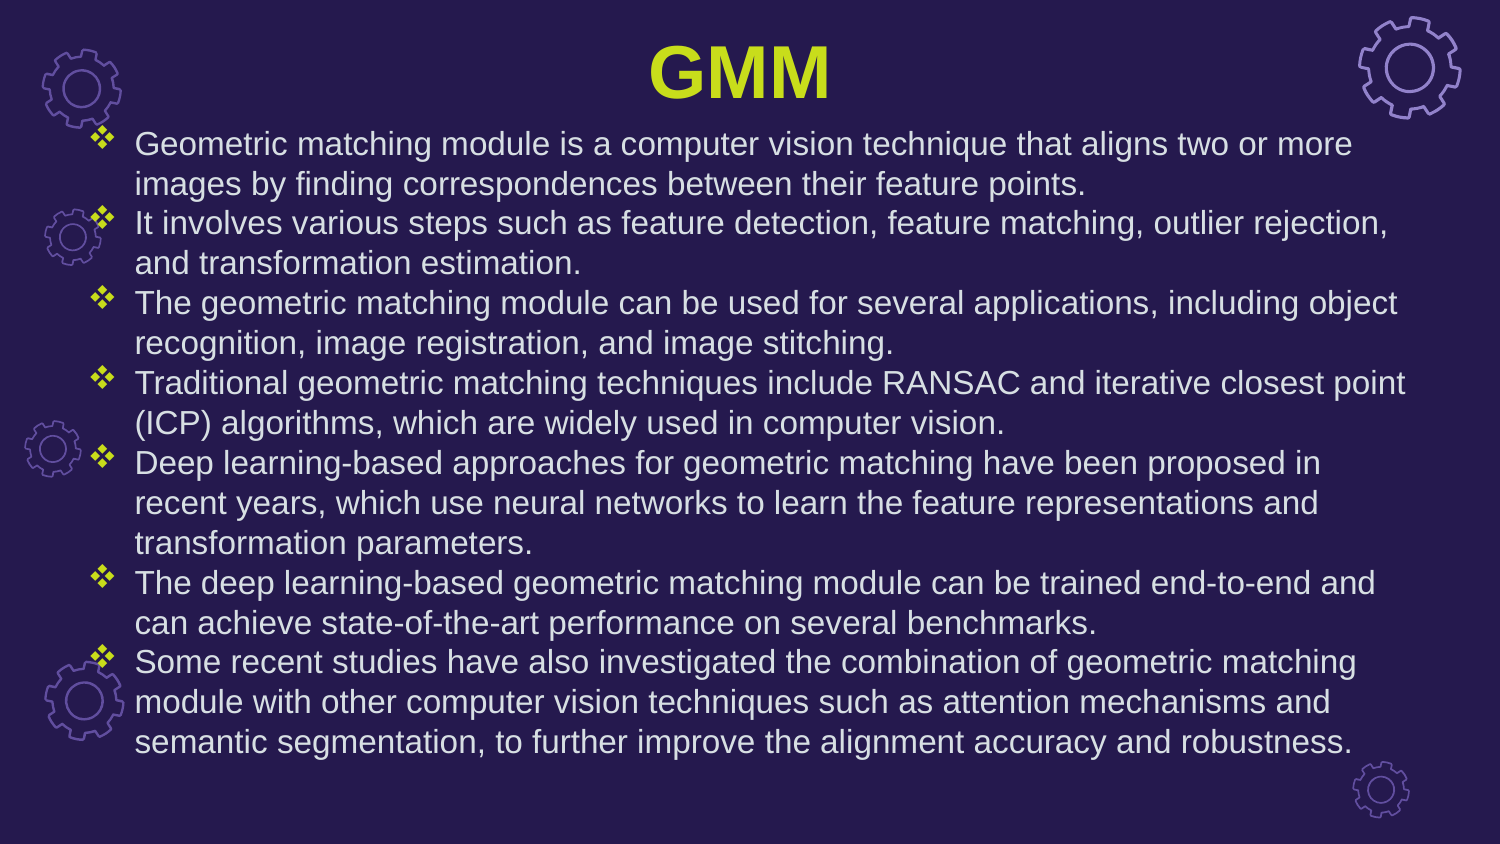

# GMM

Geometric matching module is a computer vision technique that aligns two or more images by finding correspondences between their feature points.
It involves various steps such as feature detection, feature matching, outlier rejection, and transformation estimation.
The geometric matching module can be used for several applications, including object recognition, image registration, and image stitching.
Traditional geometric matching techniques include RANSAC and iterative closest point (ICP) algorithms, which are widely used in computer vision.
Deep learning-based approaches for geometric matching have been proposed in recent years, which use neural networks to learn the feature representations and transformation parameters.
The deep learning-based geometric matching module can be trained end-to-end and can achieve state-of-the-art performance on several benchmarks.
Some recent studies have also investigated the combination of geometric matching module with other computer vision techniques such as attention mechanisms and semantic segmentation, to further improve the alignment accuracy and robustness.